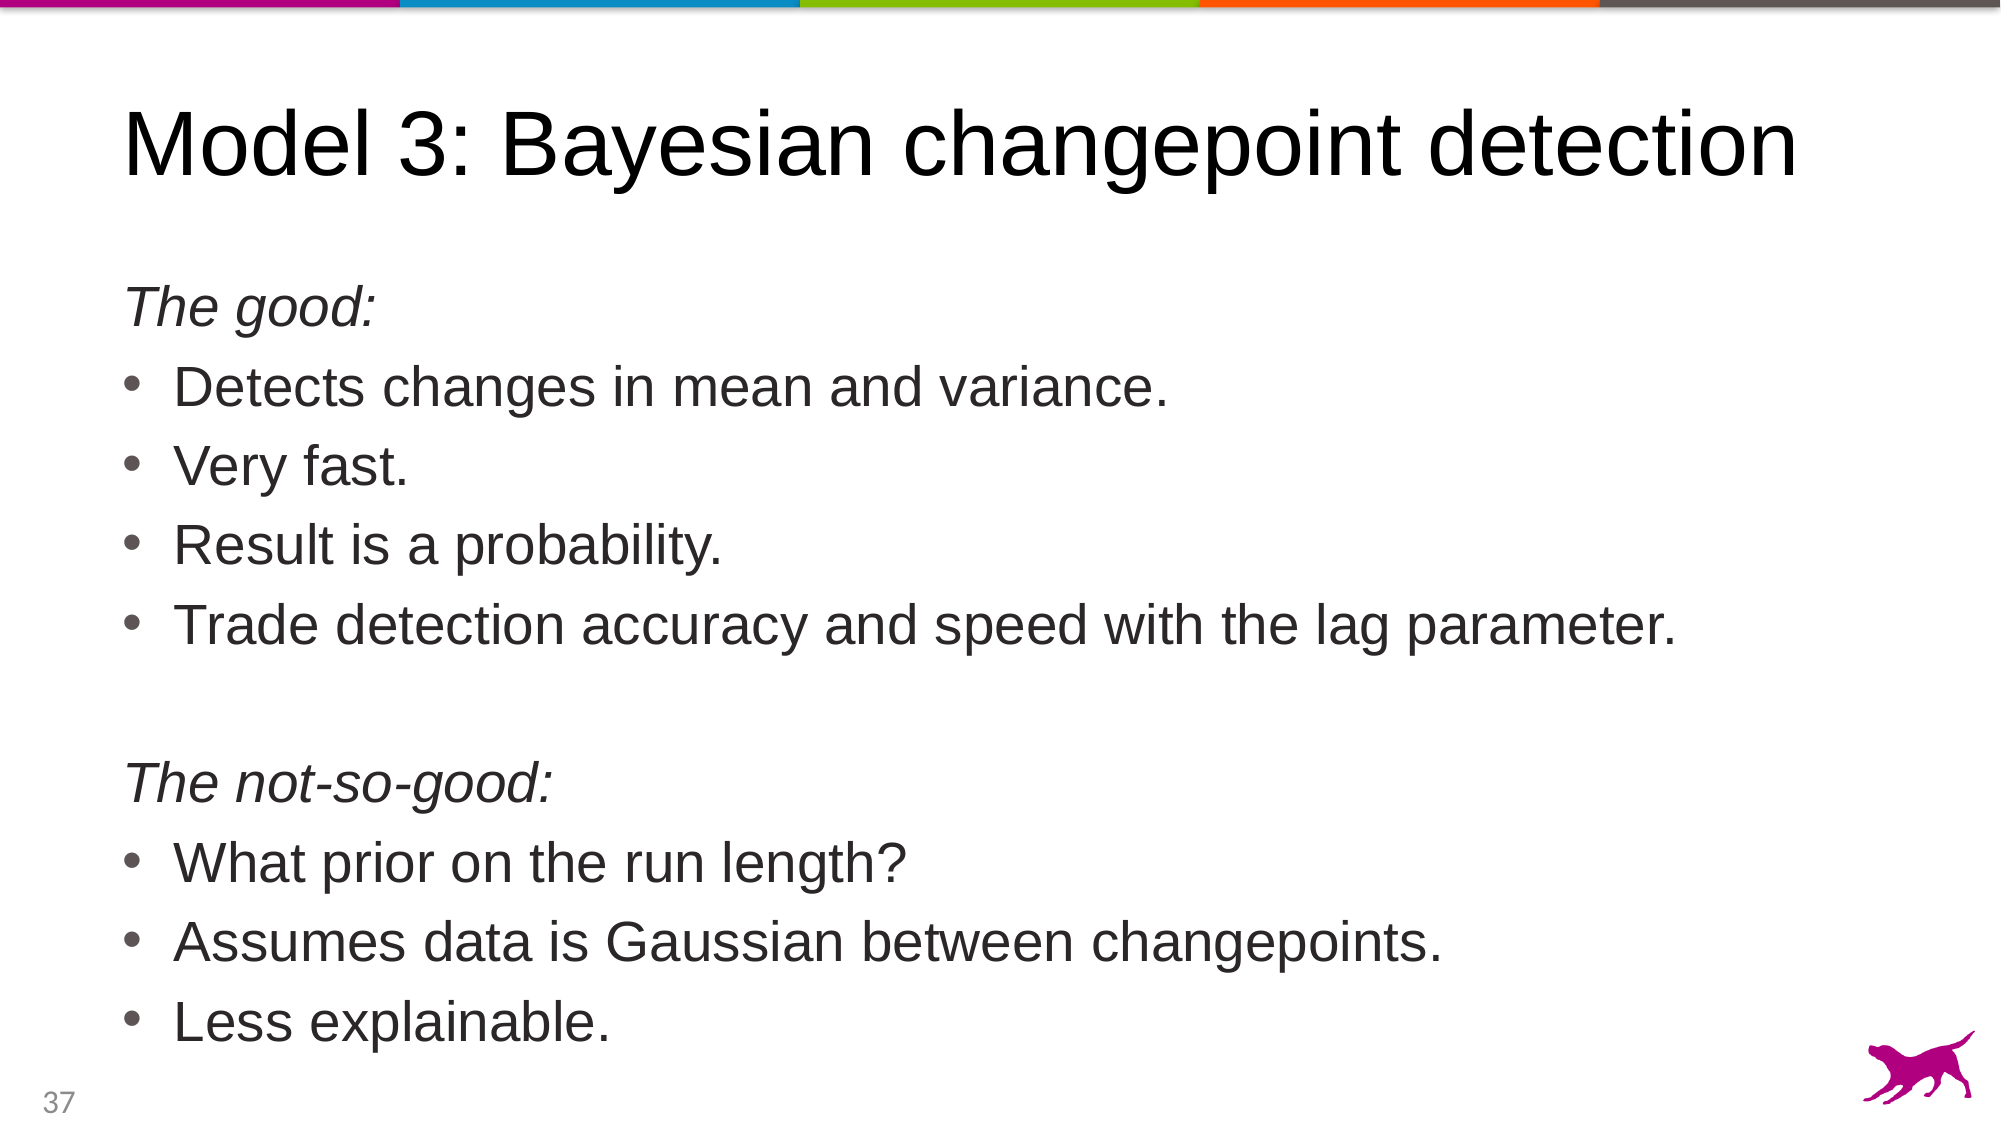

# Model 3: Bayesian changepoint detection
The good:
Detects changes in mean and variance.
Very fast.
Result is a probability.
Trade detection accuracy and speed with the lag parameter.

The not-so-good:
What prior on the run length?
Assumes data is Gaussian between changepoints.
Less explainable.